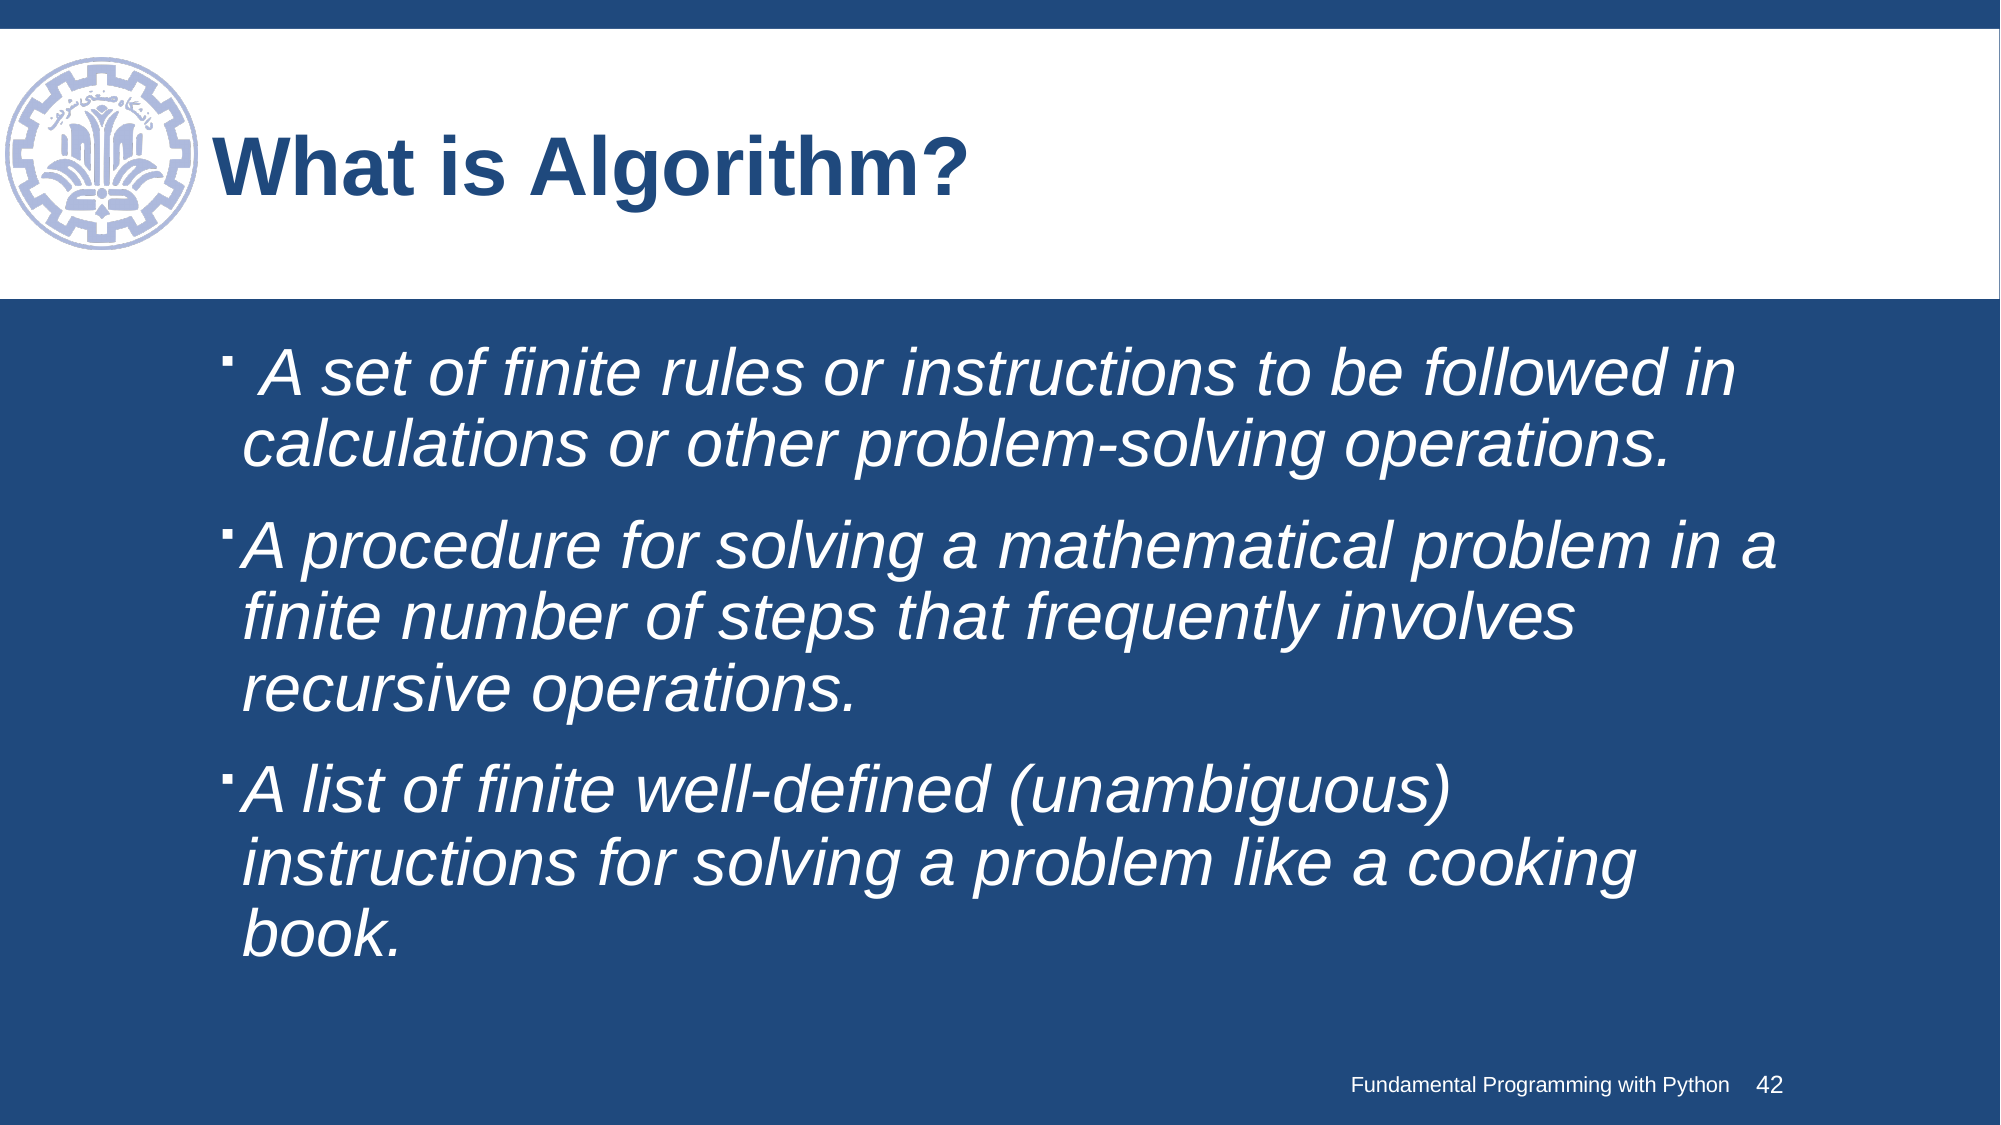

# What is Algorithm?
 A set of finite rules or instructions to be followed in calculations or other problem-solving operations.
A procedure for solving a mathematical problem in a finite number of steps that frequently involves recursive operations.
A list of finite well-defined (unambiguous) instructions for solving a problem like a cooking book.
Fundamental Programming with Python
42